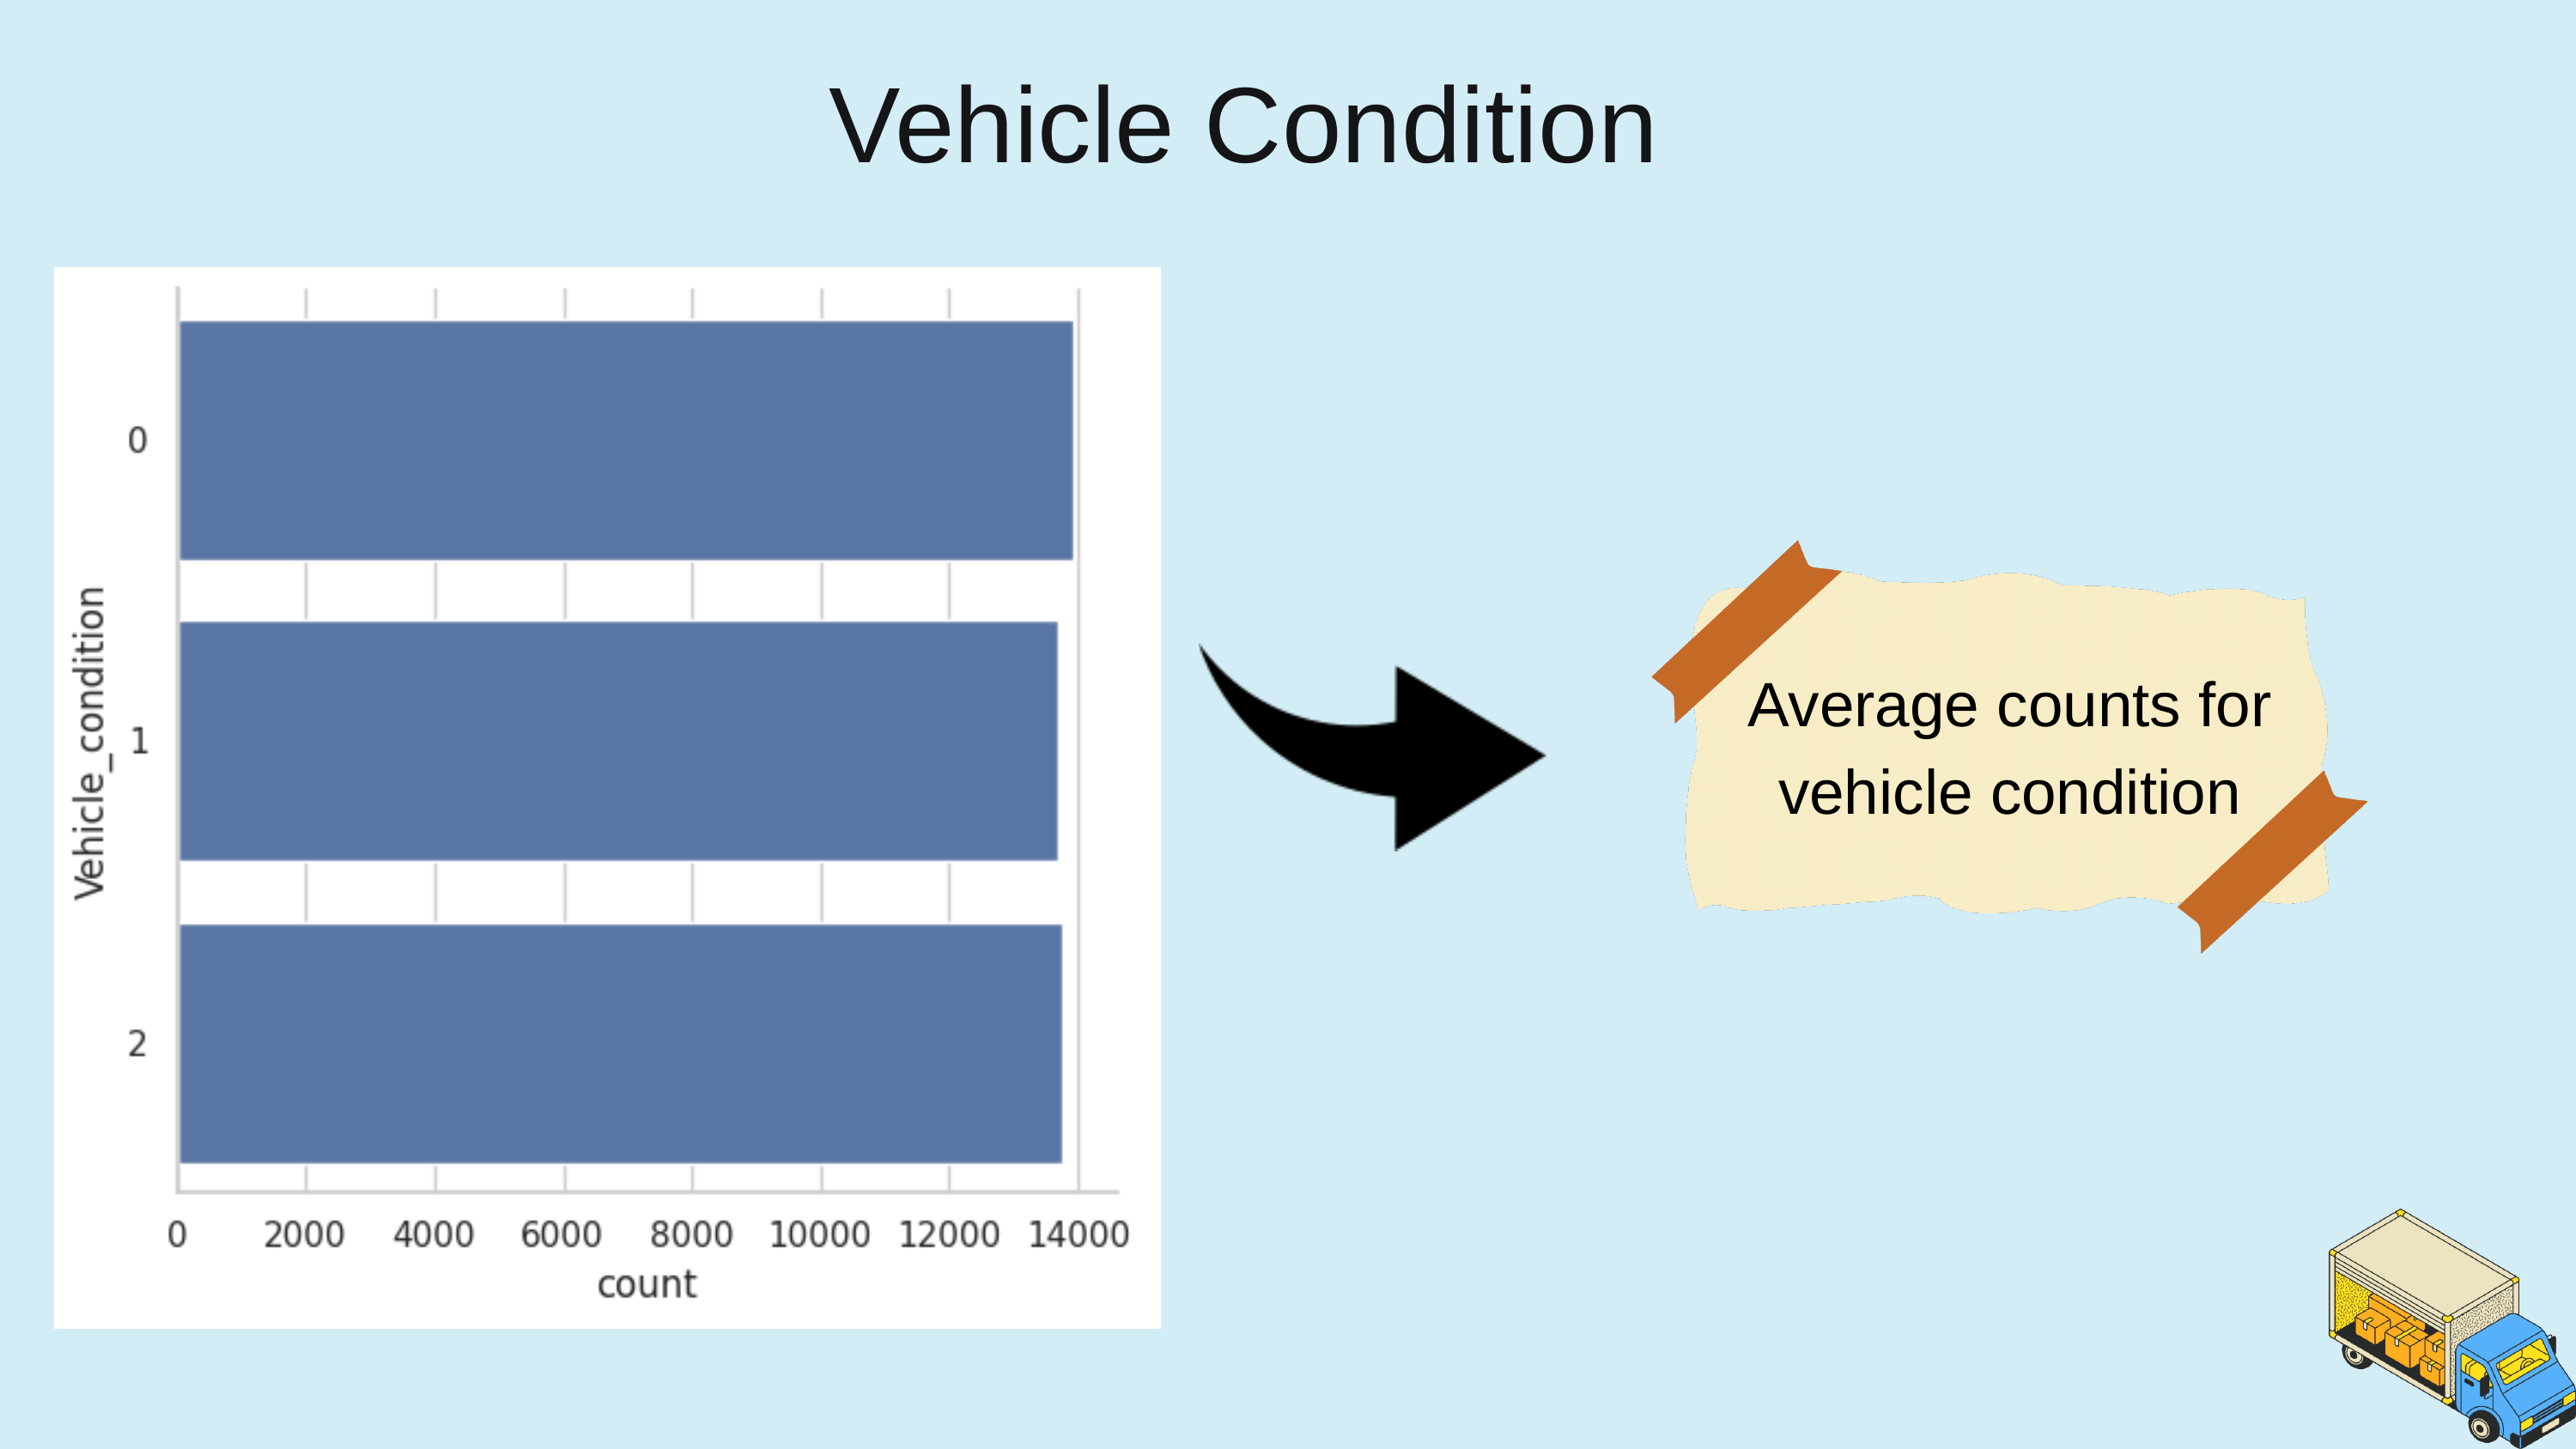

Vehicle Condition

Average counts for vehicle condition